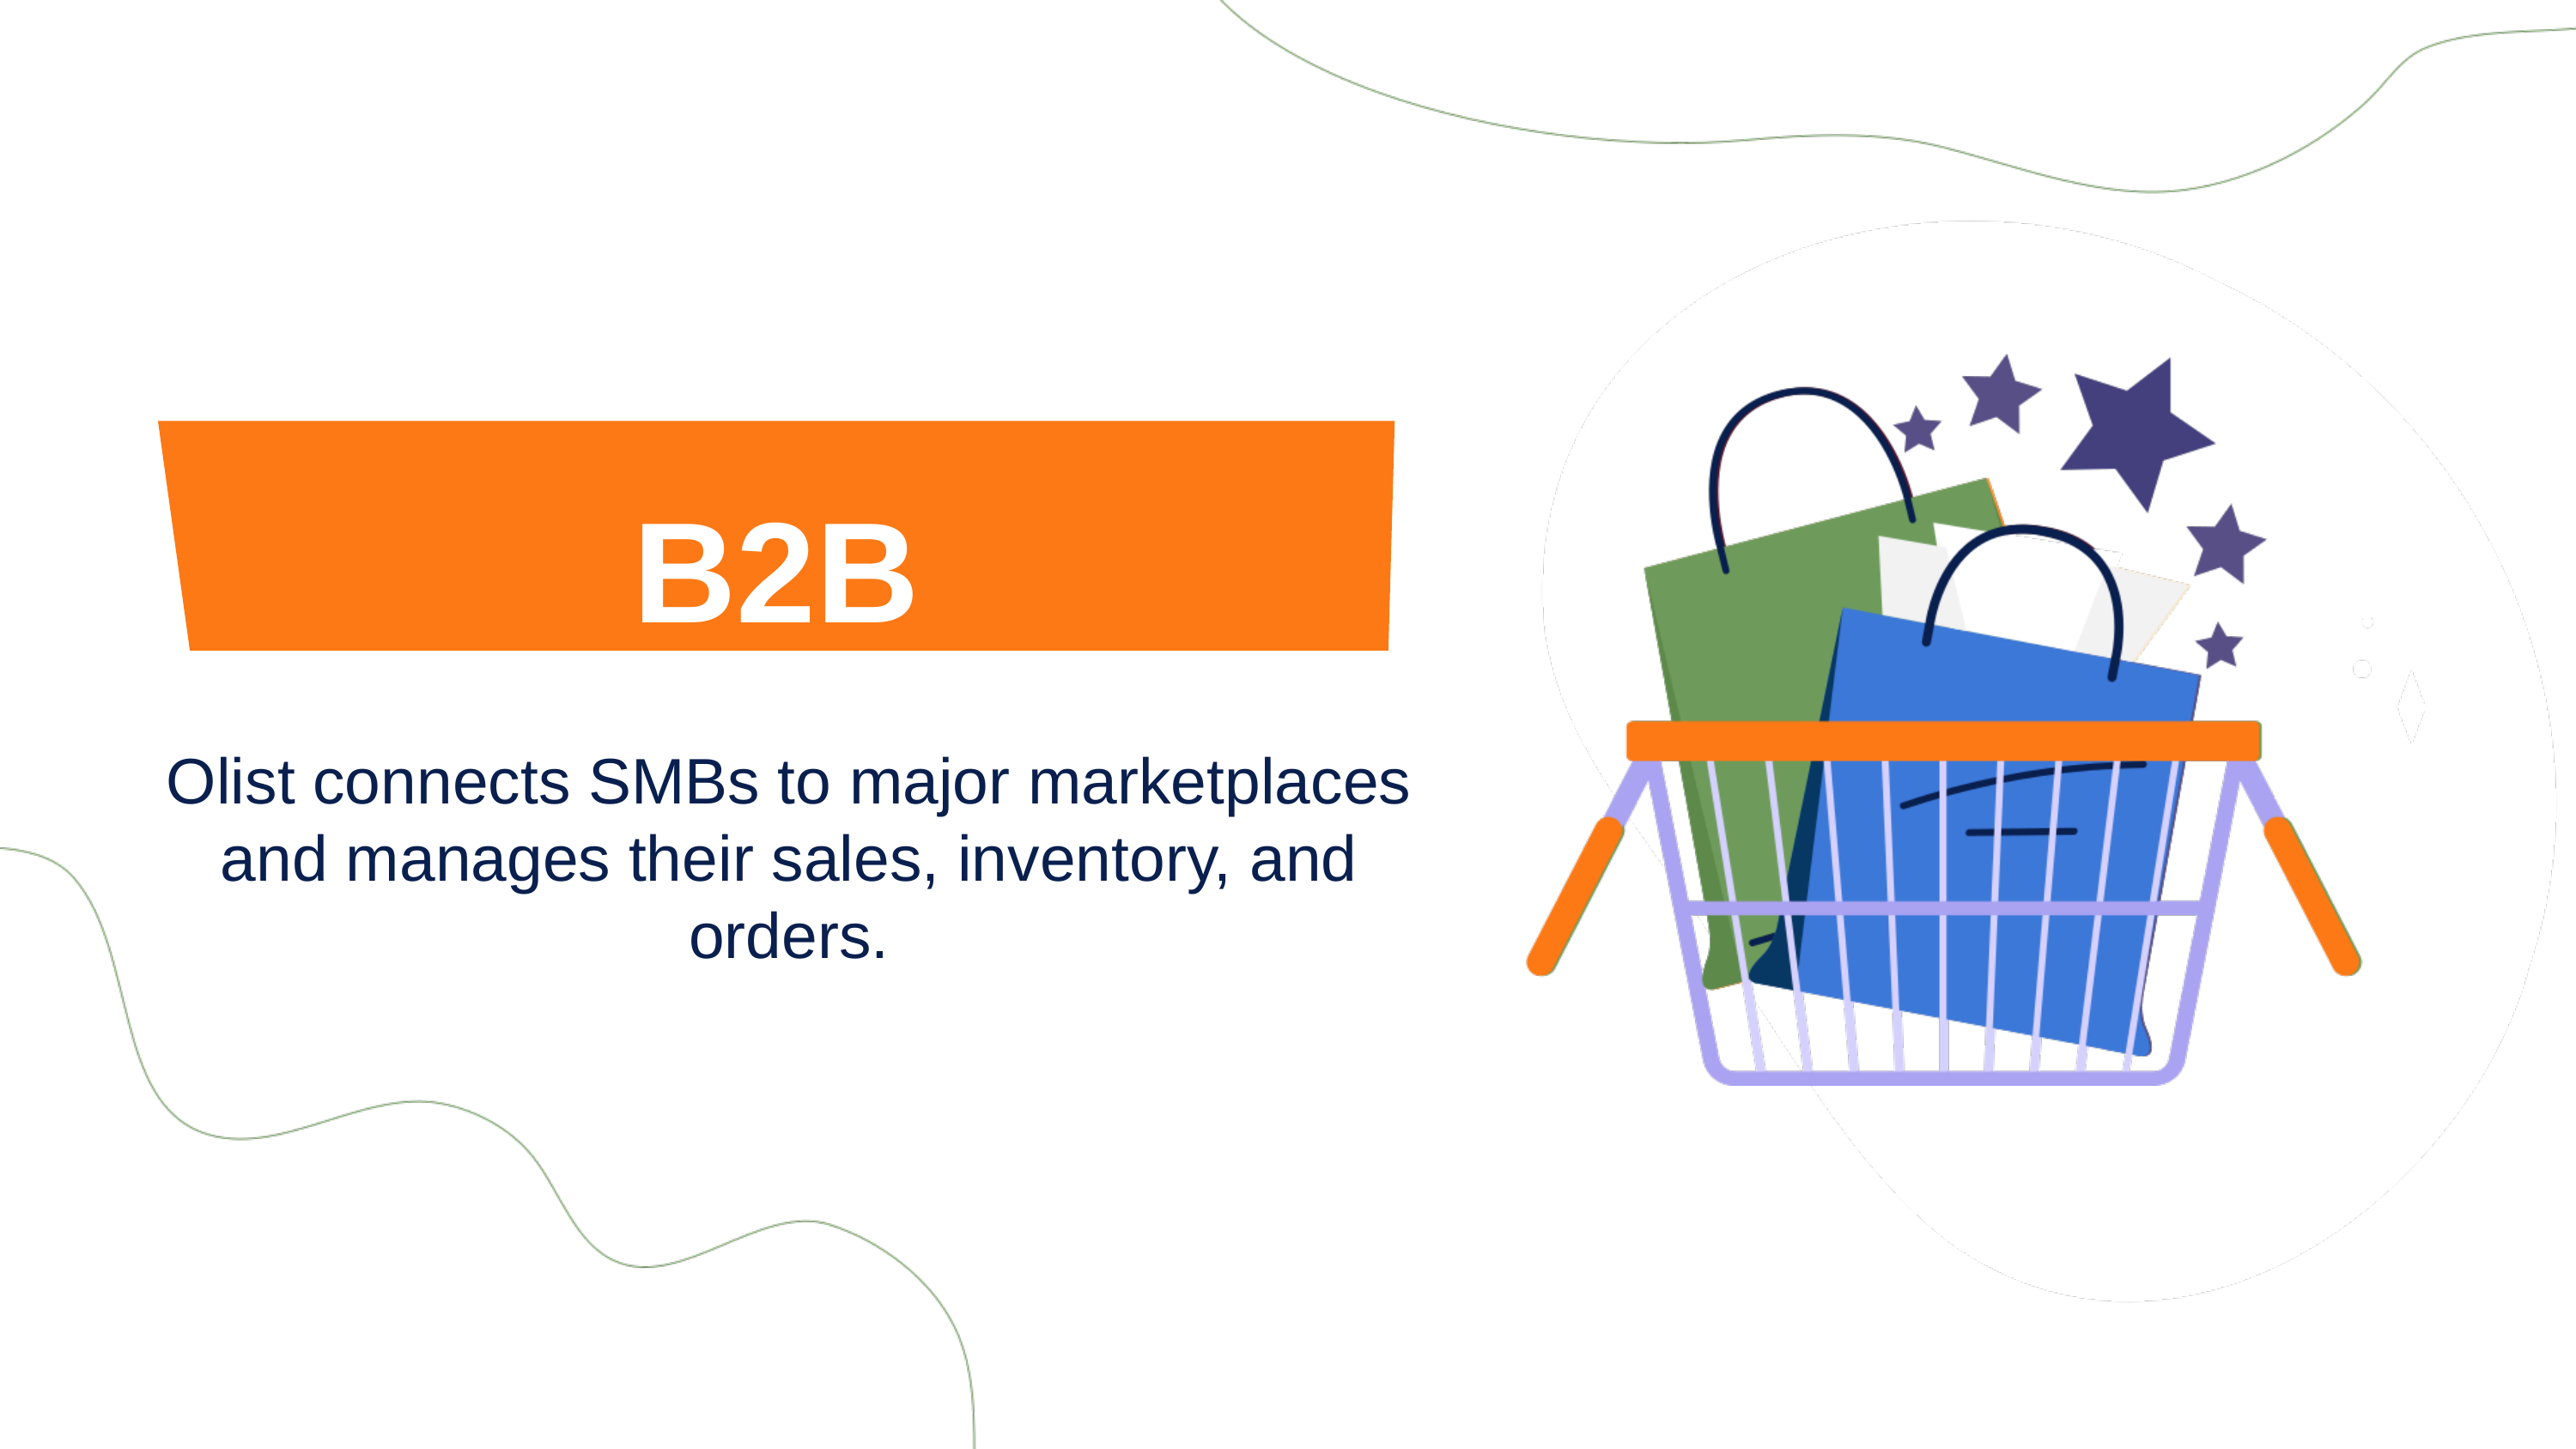

B2B

Olist connects SMBs to major marketplaces and manages their sales, inventory, and orders.